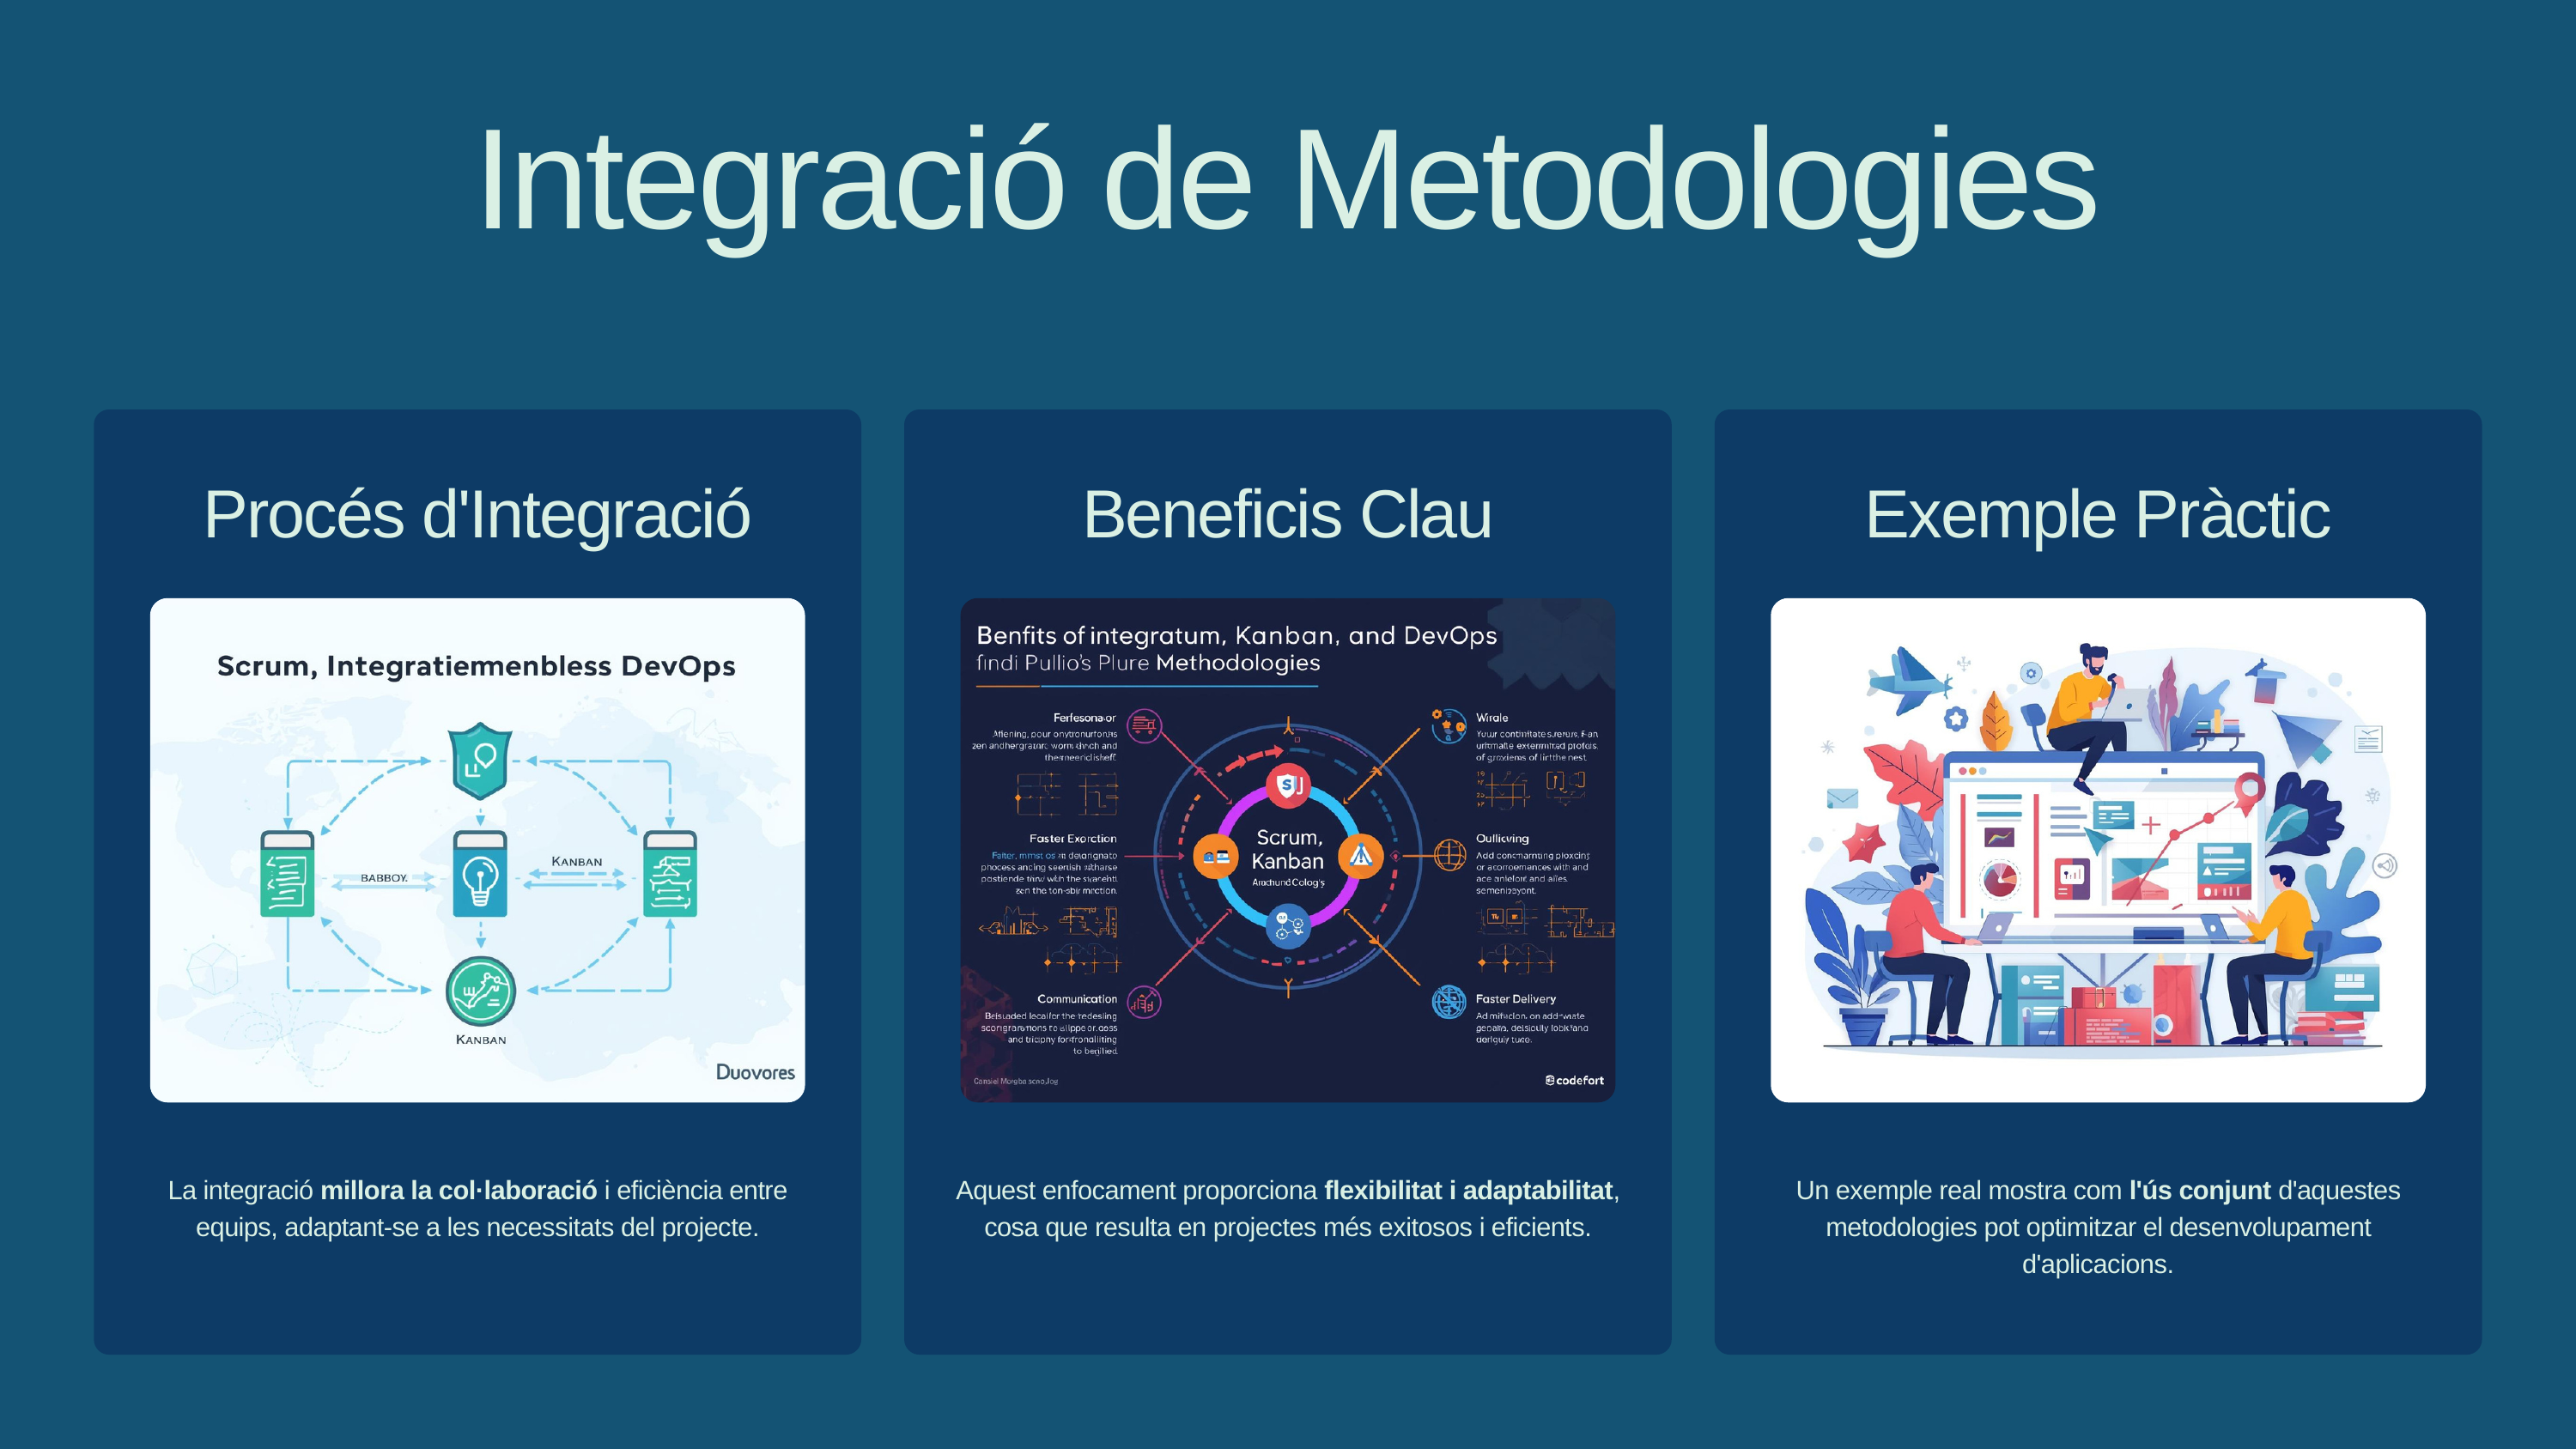

Integració de Metodologies

Procés d'Integració
Beneficis Clau
Exemple Pràctic

Un exemple real mostra com l'ús conjunt d'aquestes metodologies pot optimitzar el desenvolupament d'aplicacions.
La integració millora la col·laboració i eficiència entre equips, adaptant-se a les necessitats del projecte.
Aquest enfocament proporciona flexibilitat i adaptabilitat, cosa que resulta en projectes més exitosos i eficients.